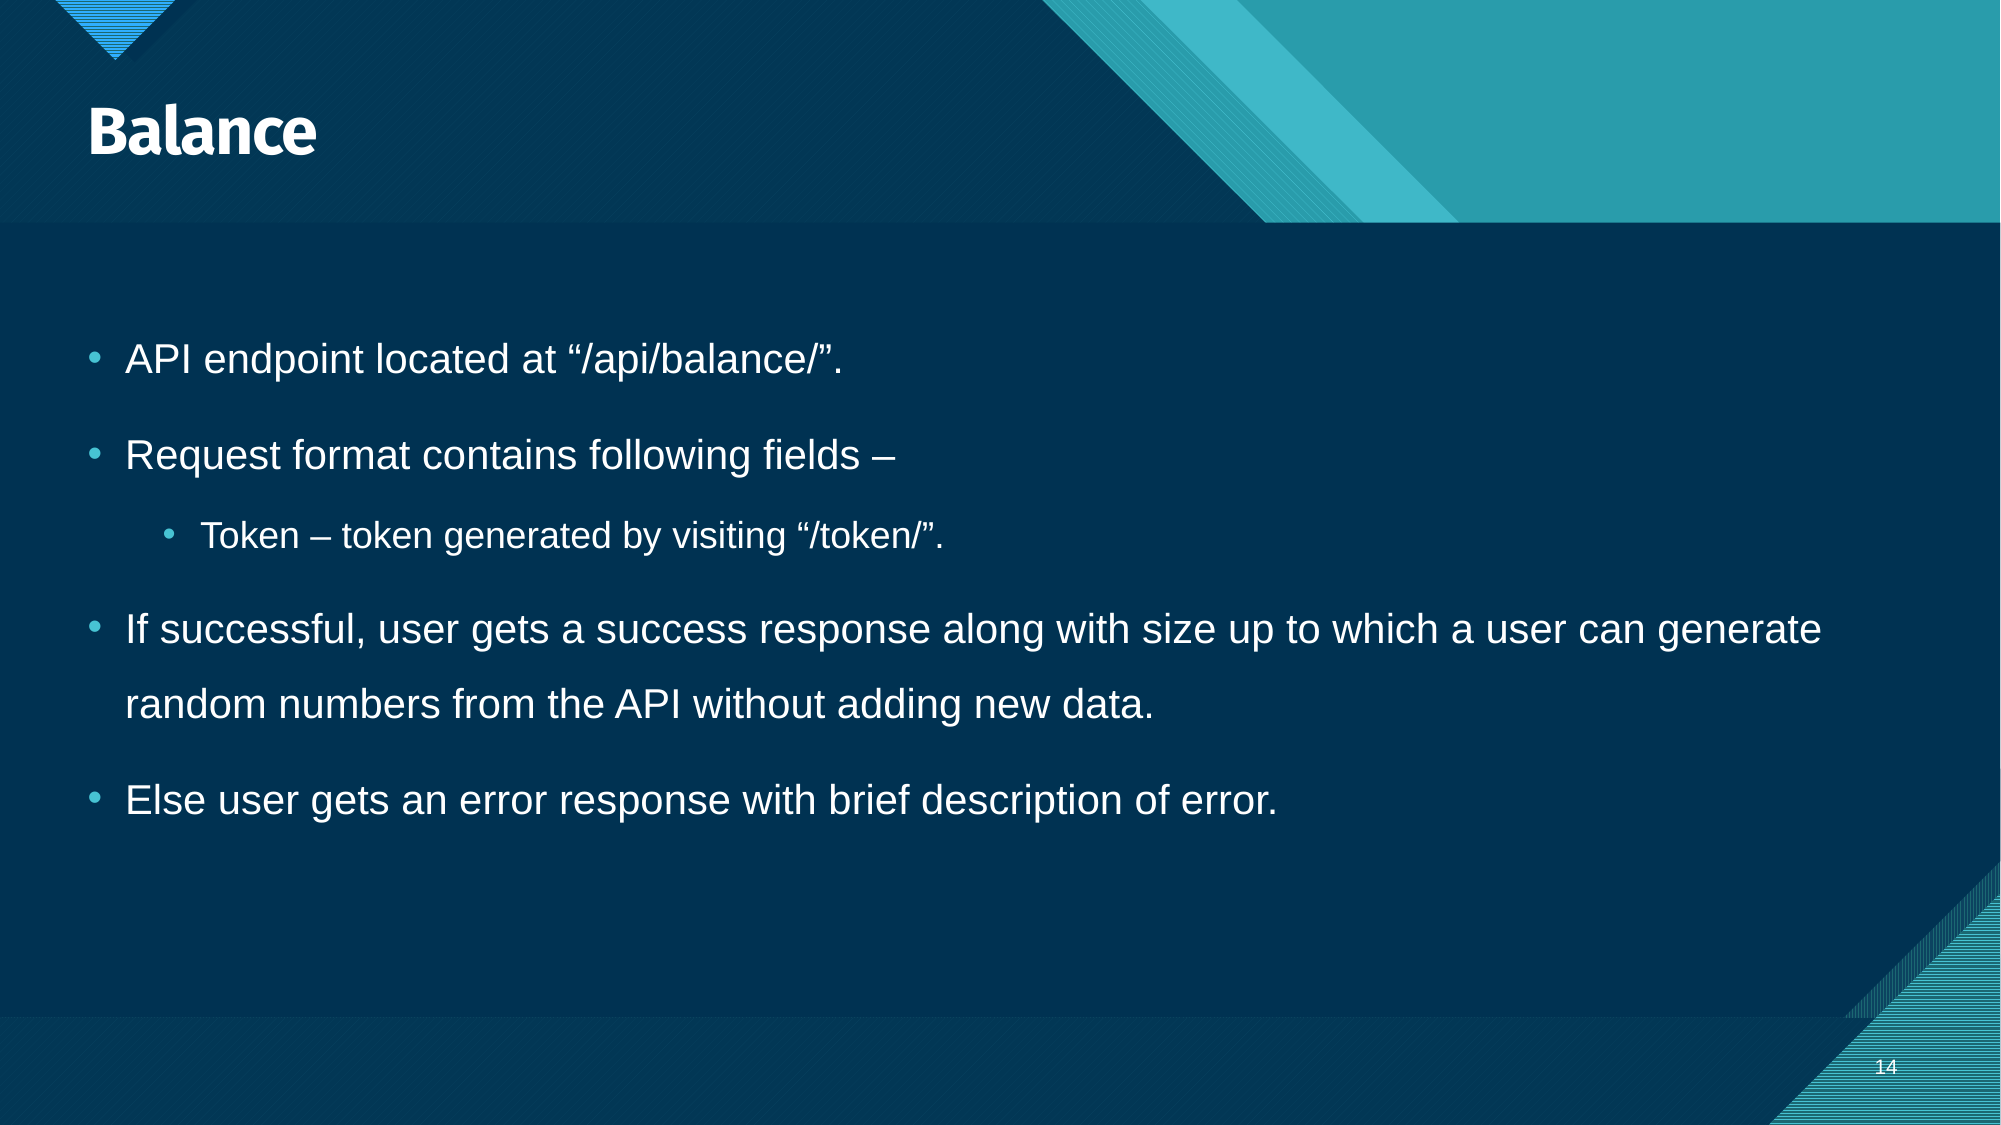

# Balance
API endpoint located at “/api/balance/”.
Request format contains following fields –
Token – token generated by visiting “/token/”.
If successful, user gets a success response along with size up to which a user can generate  random numbers from the API without adding new data.
Else user gets an error response with brief description of error.

14